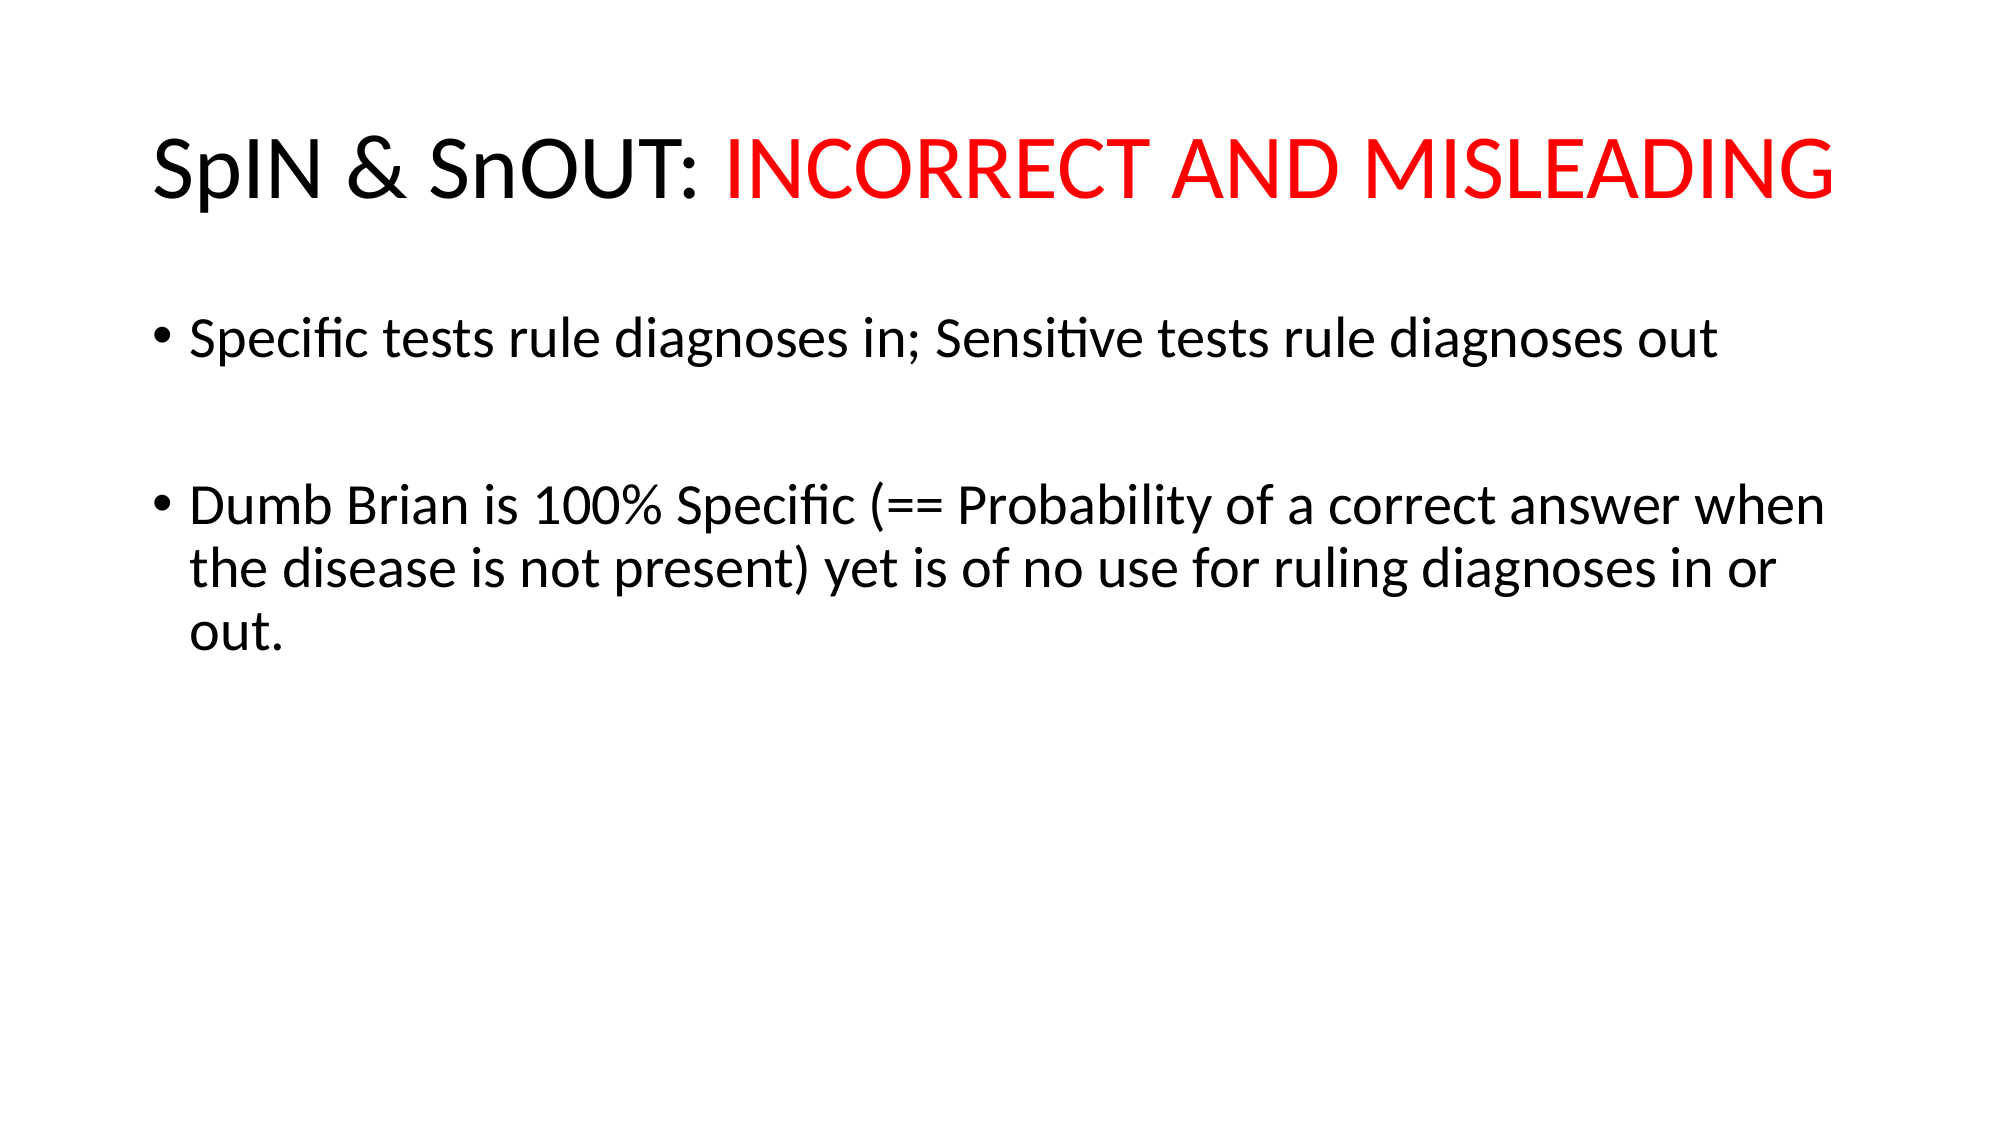

# SpIN & SnOUT: INCORRECT AND MISLEADING
Specific tests rule diagnoses in; Sensitive tests rule diagnoses out

Dumb Brian is 100% Specific (== Probability of a correct answer when the disease is not present) yet is of no use for ruling diagnoses in or out.